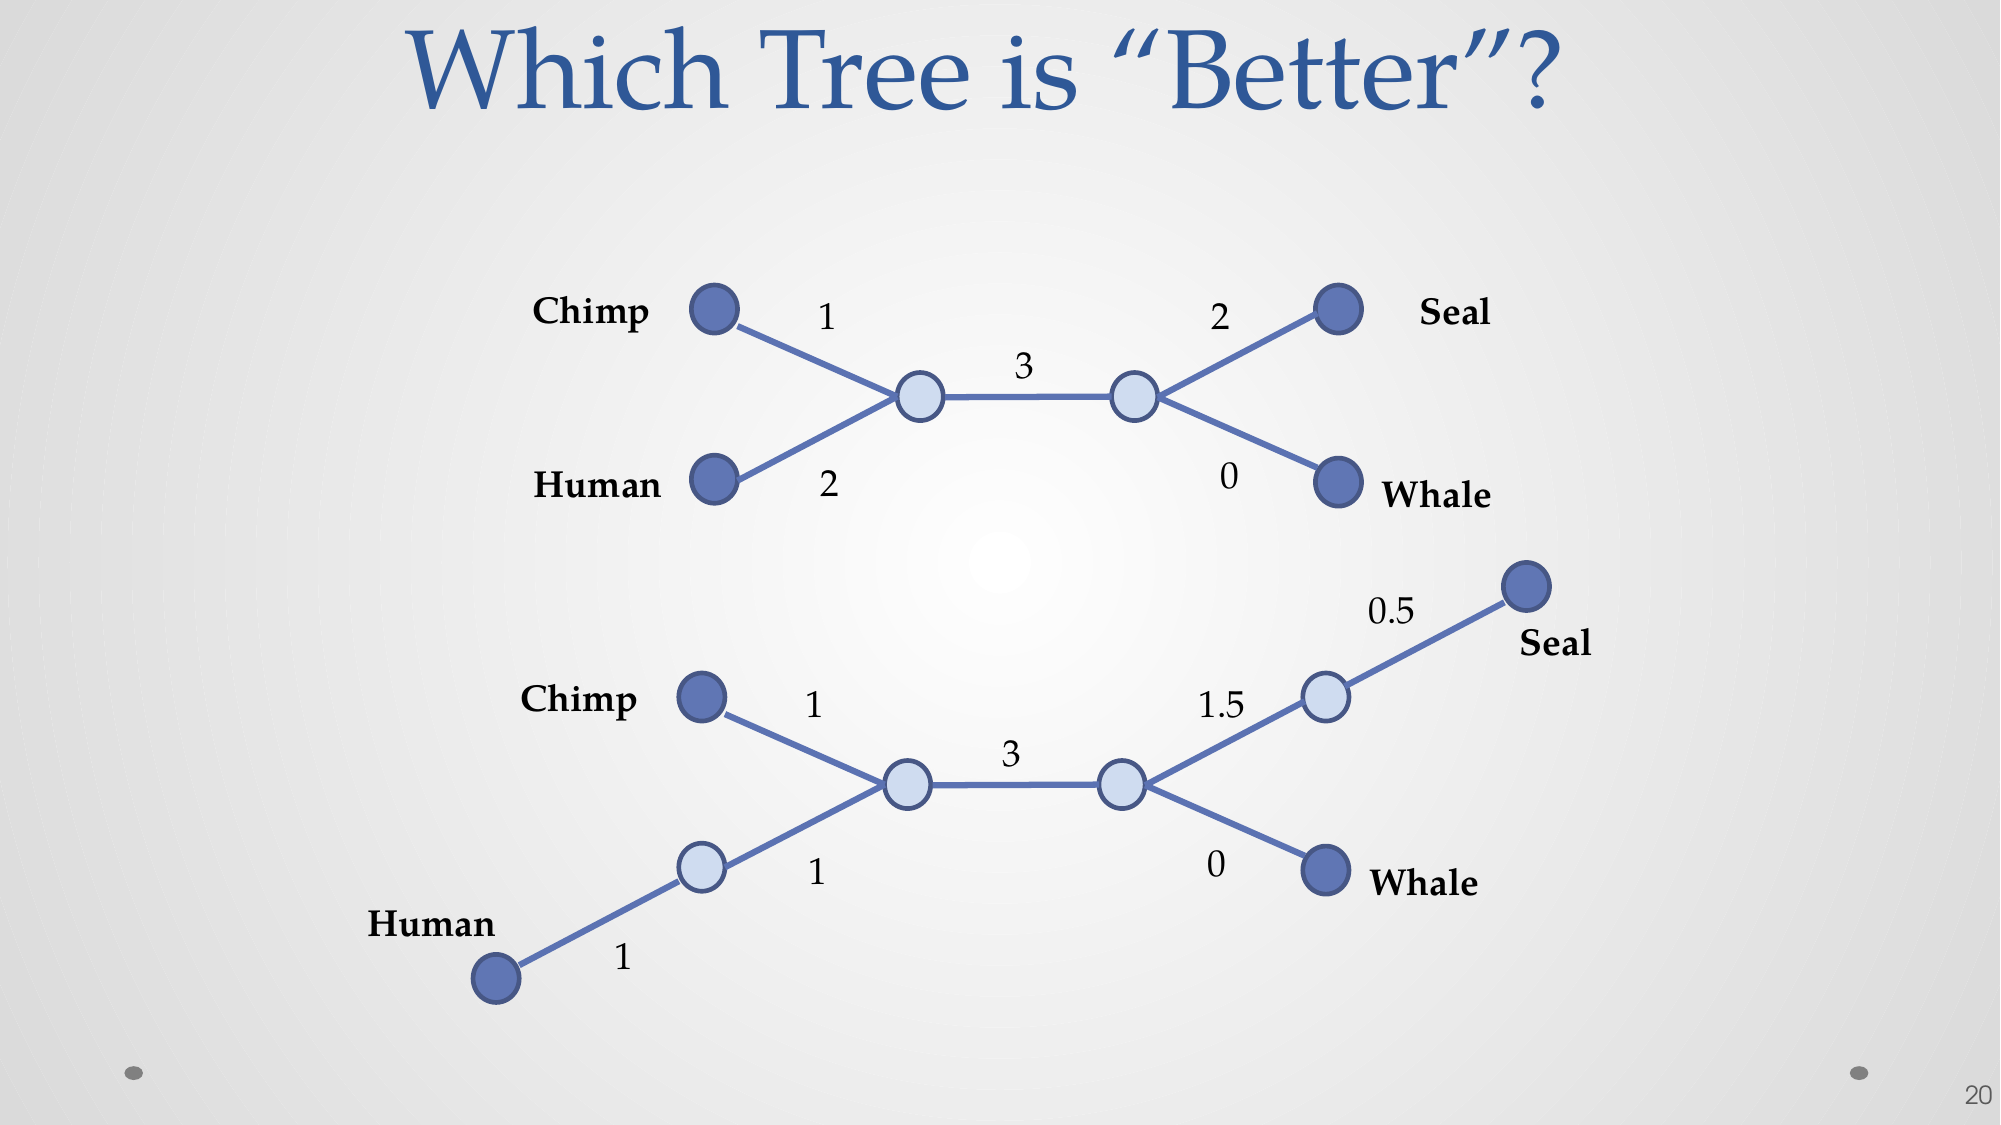

# Which Tree is “Better”?
Chimp
Seal

1
2
3

0
2
Human

Whale

0.5
Seal
Chimp

1
1.5
3

0
1

Whale
Human
1

20